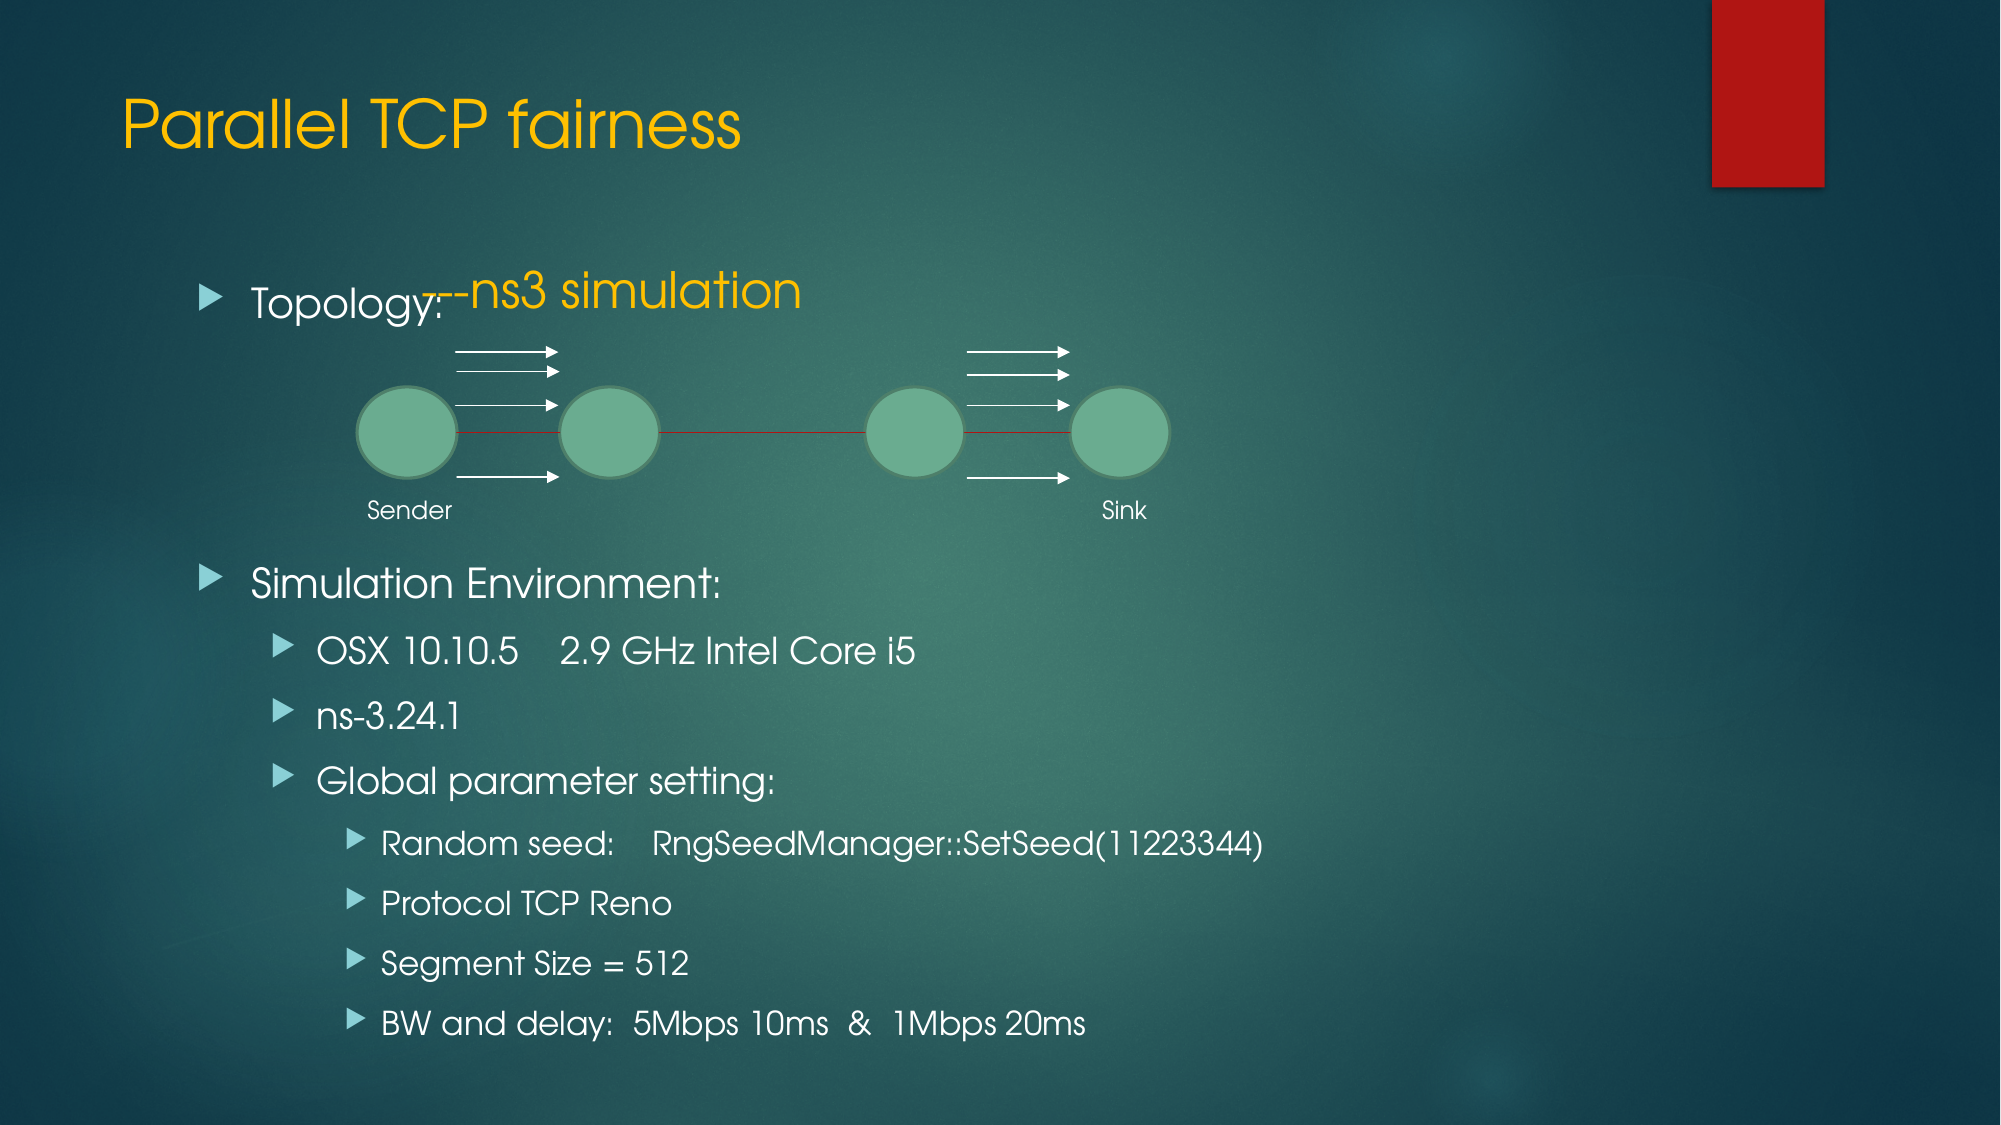

# Parallel TCP fairness ---ns3 simulation
Topology:

Simulation Environment:
OSX 10.10.5    2.9 GHz Intel Core i5
ns-3.24.1
Global parameter setting:
Random seed:    RngSeedManager::SetSeed(11223344)
Protocol TCP Reno
Segment Size = 512
BW and delay:  5Mbps 10ms  &  1Mbps 20ms

Sender
Sink